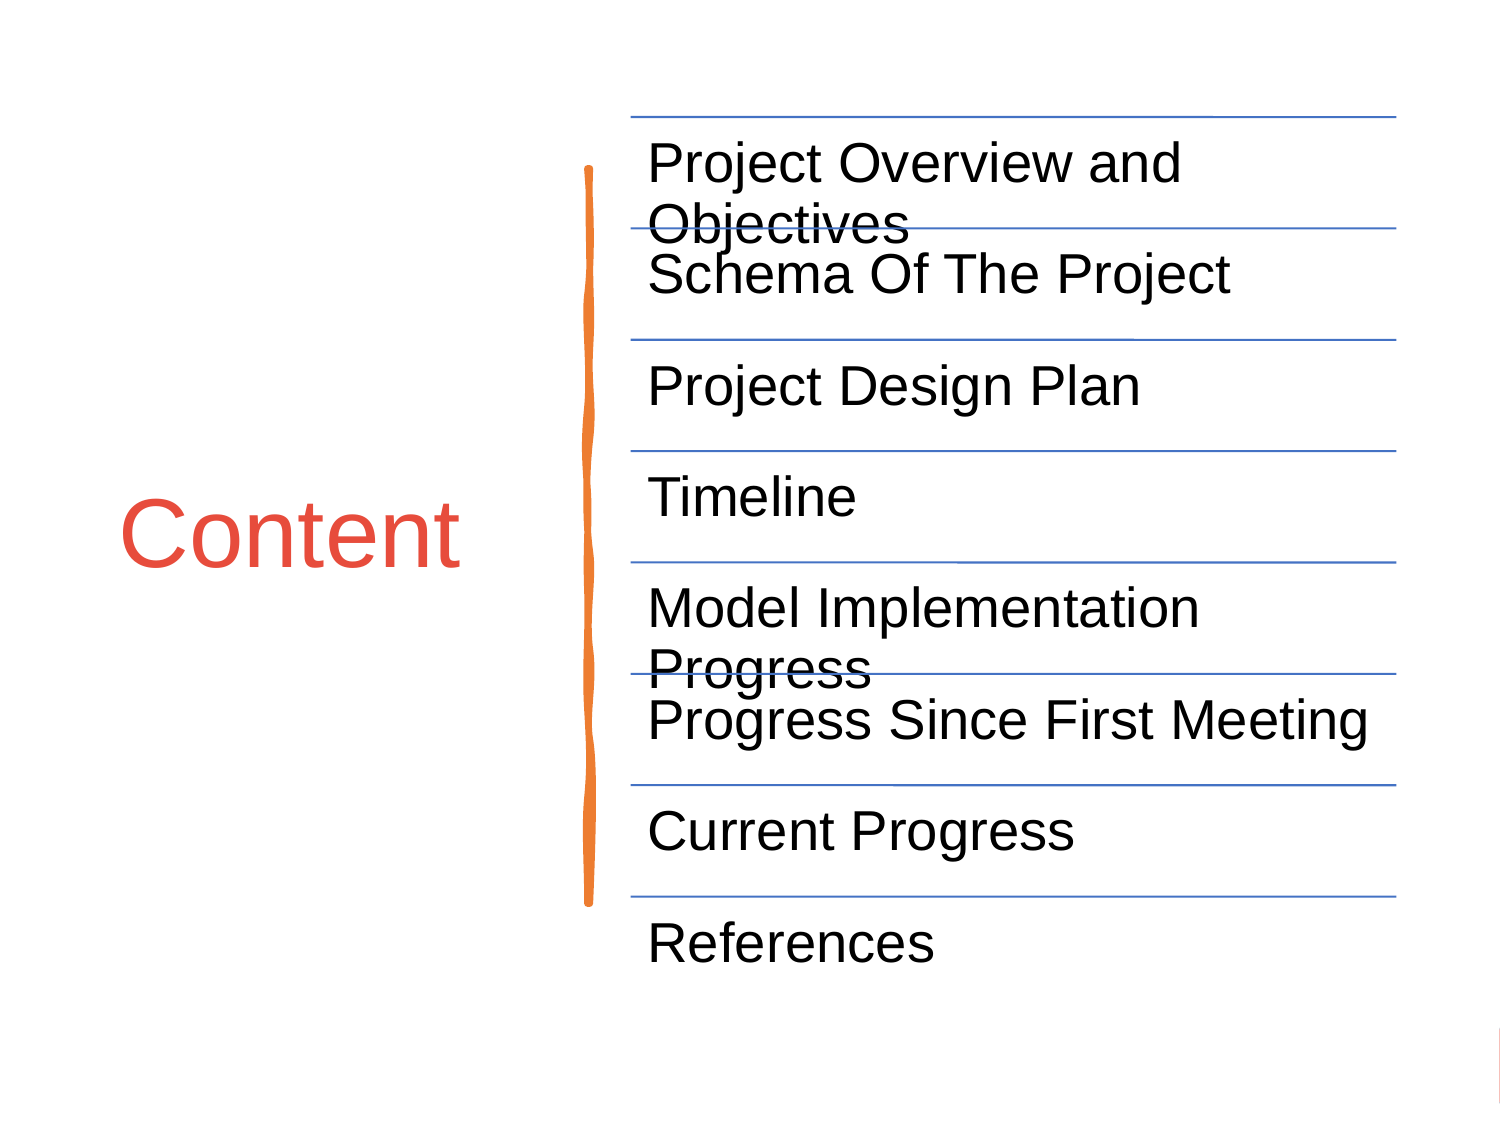

# Content
Project Overview and Objectives
Schema Of The Project
Project Design Plan
Timeline
Model Implementation Progress
Progress Since First Meeting
Current Progress
References